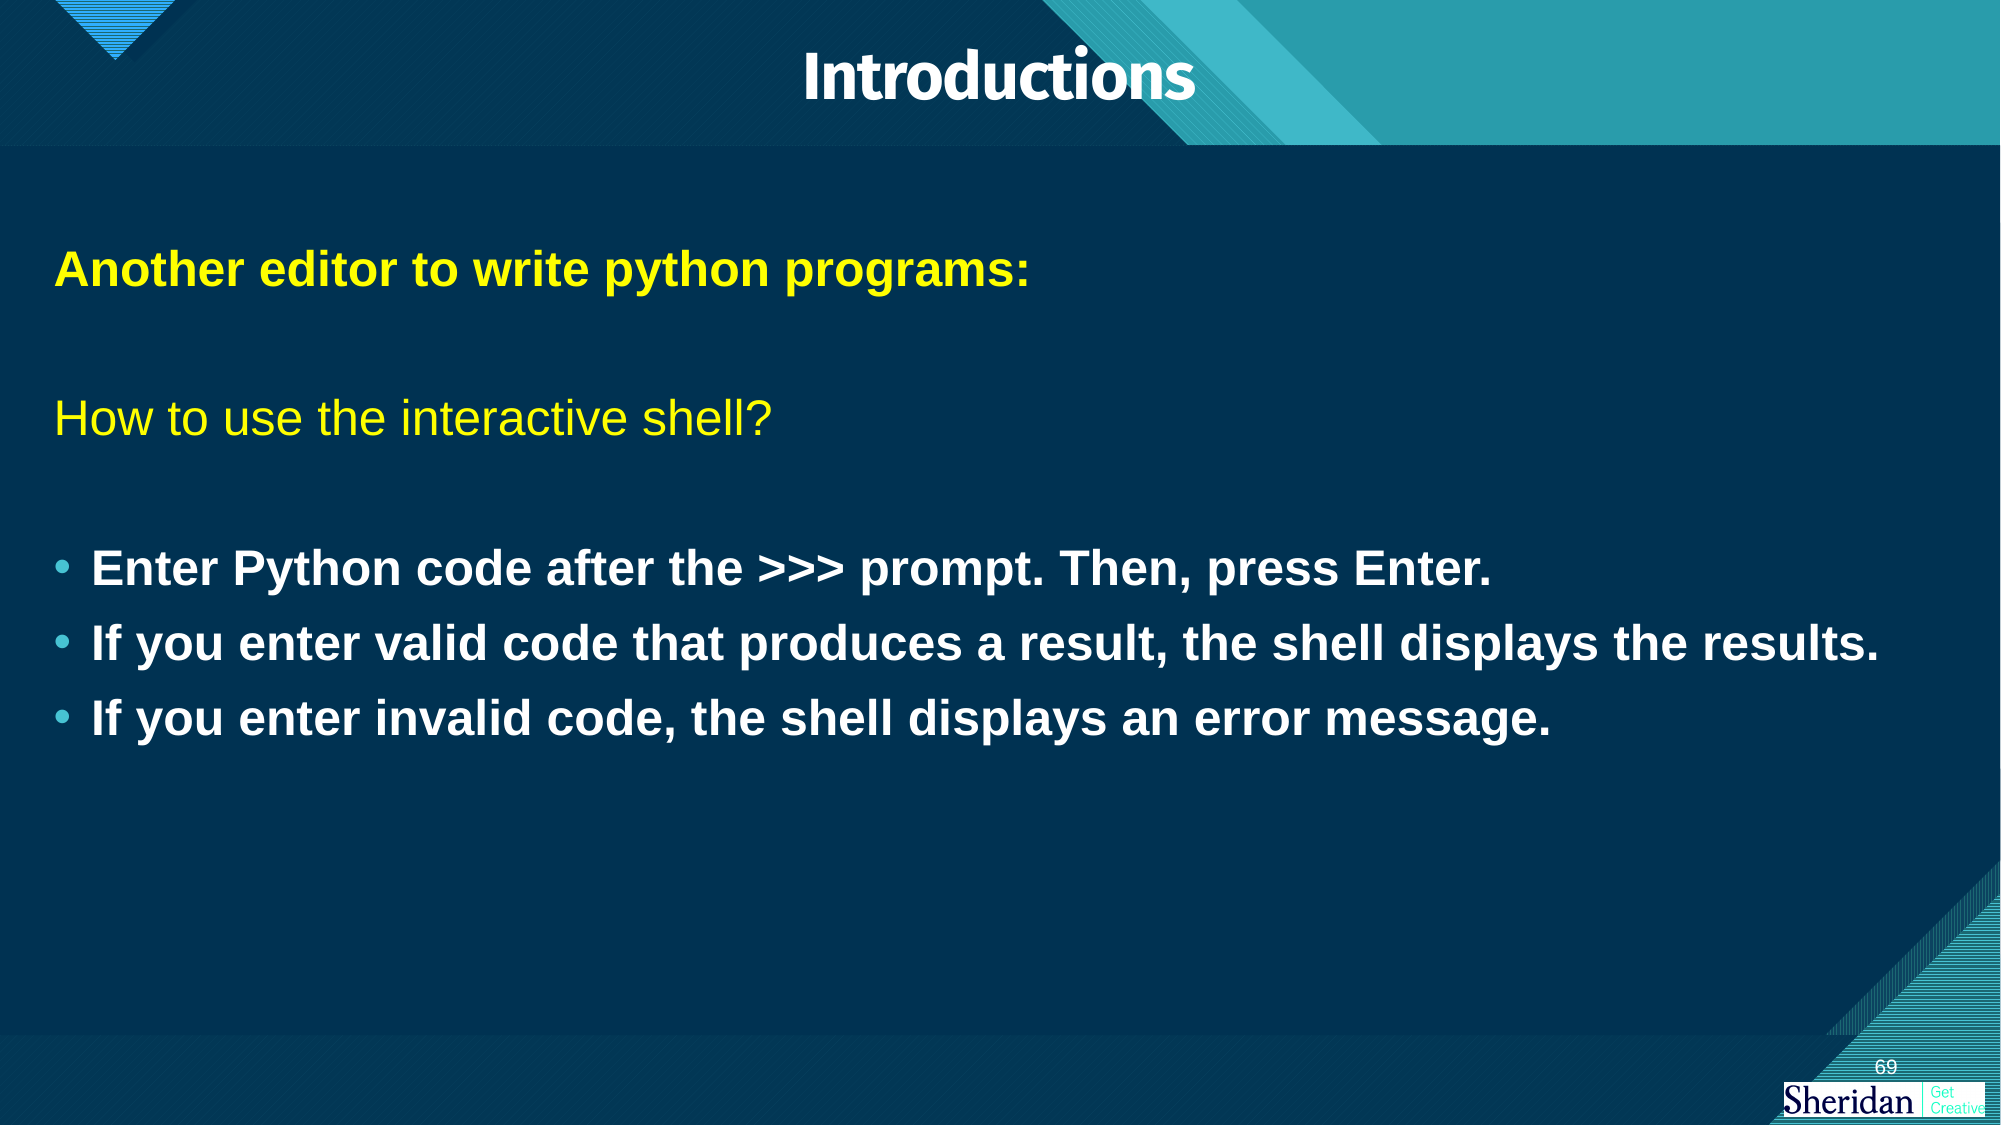

# Introductions

Another editor to write python programs:

How to use the interactive shell?

Enter Python code after the >>> prompt. Then, press Enter.
If you enter valid code that produces a result, the shell displays the results.
If you enter invalid code, the shell displays an error message.

69